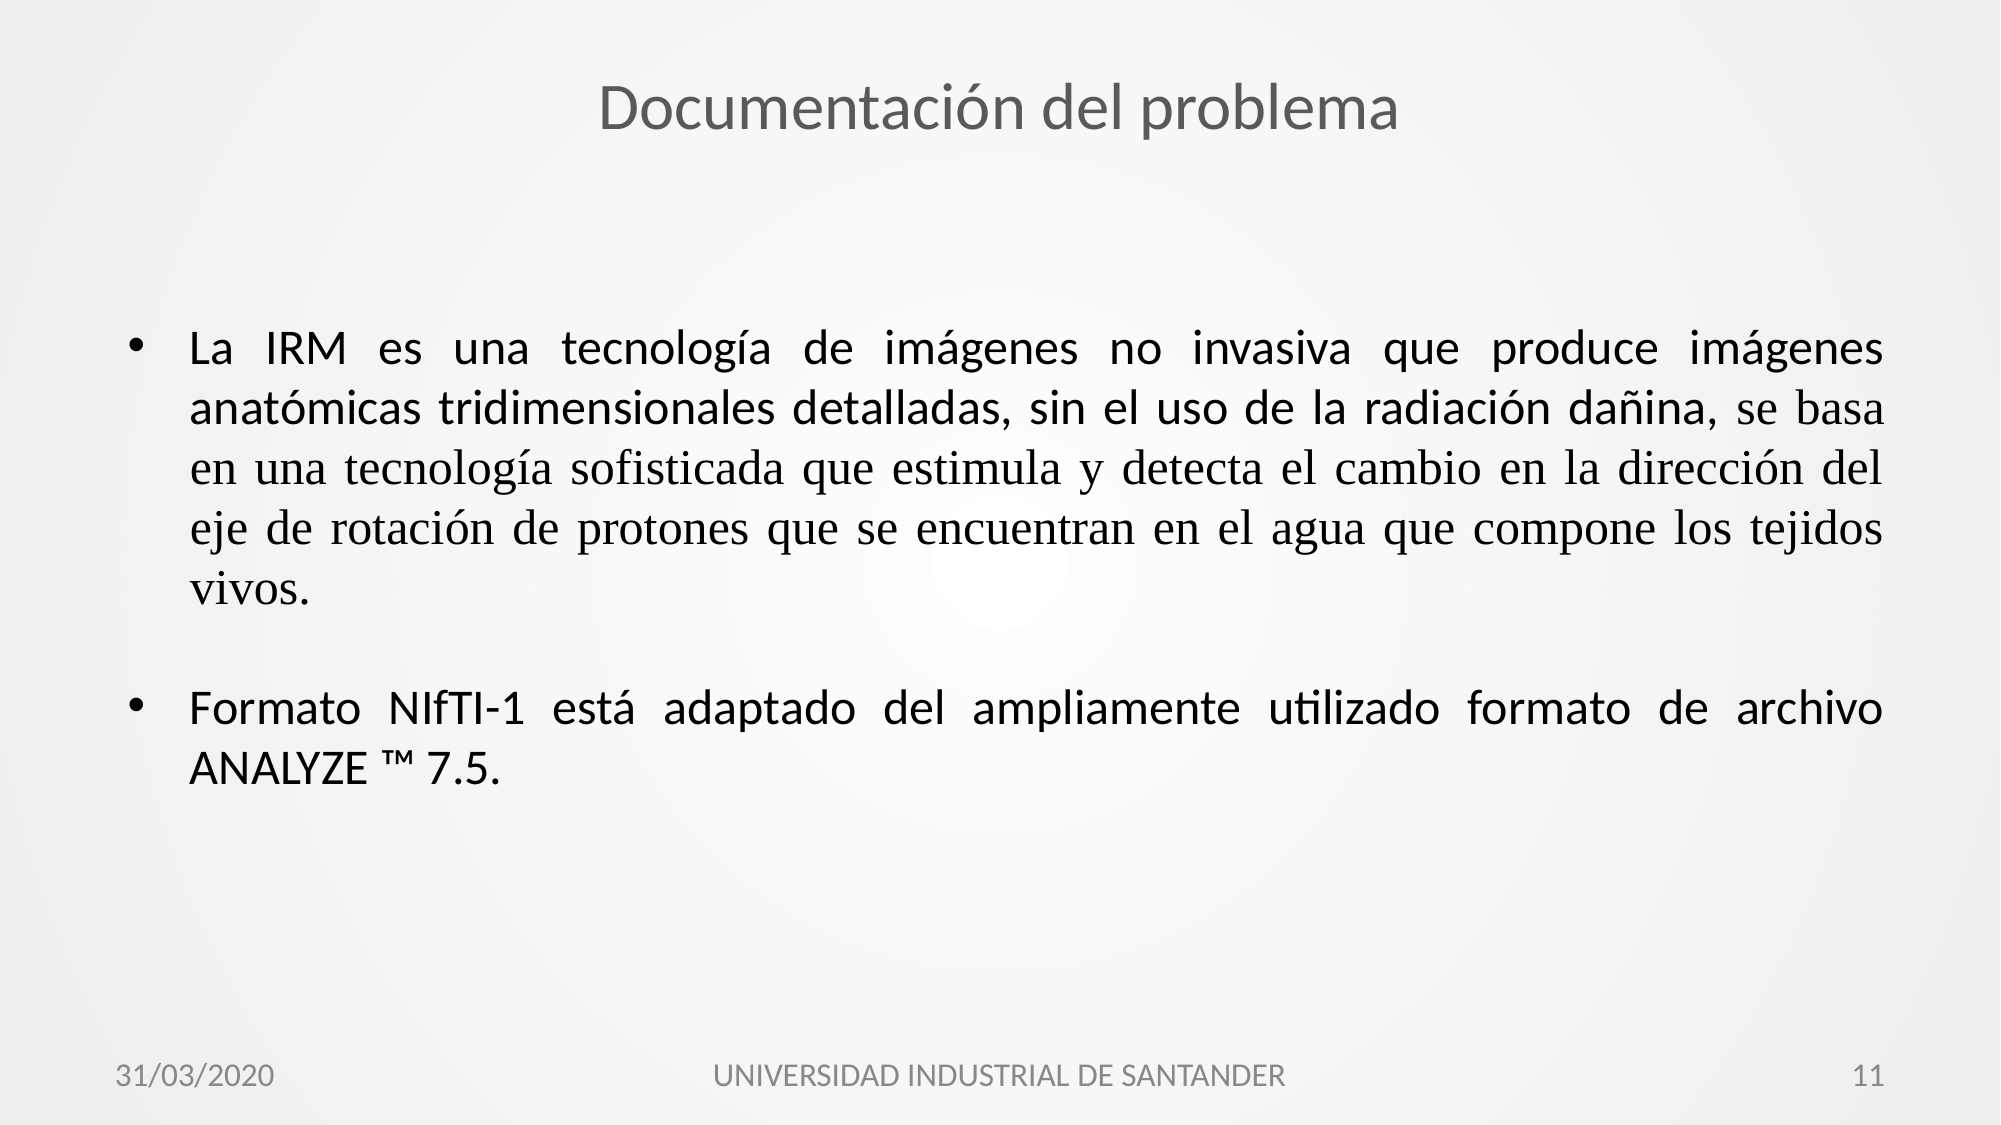

# Documentación del problema

La IRM es una tecnología de imágenes no invasiva que produce imágenes anatómicas tridimensionales detalladas, sin el uso de la radiación dañina, se basa en una tecnología sofisticada que estimula y detecta el cambio en la dirección del eje de rotación de protones que se encuentran en el agua que compone los tejidos vivos.

Formato NIfTI-1 está adaptado del ampliamente utilizado formato de archivo ANALYZE ™ 7.5.

31/03/2020
UNIVERSIDAD INDUSTRIAL DE SANTANDER
11